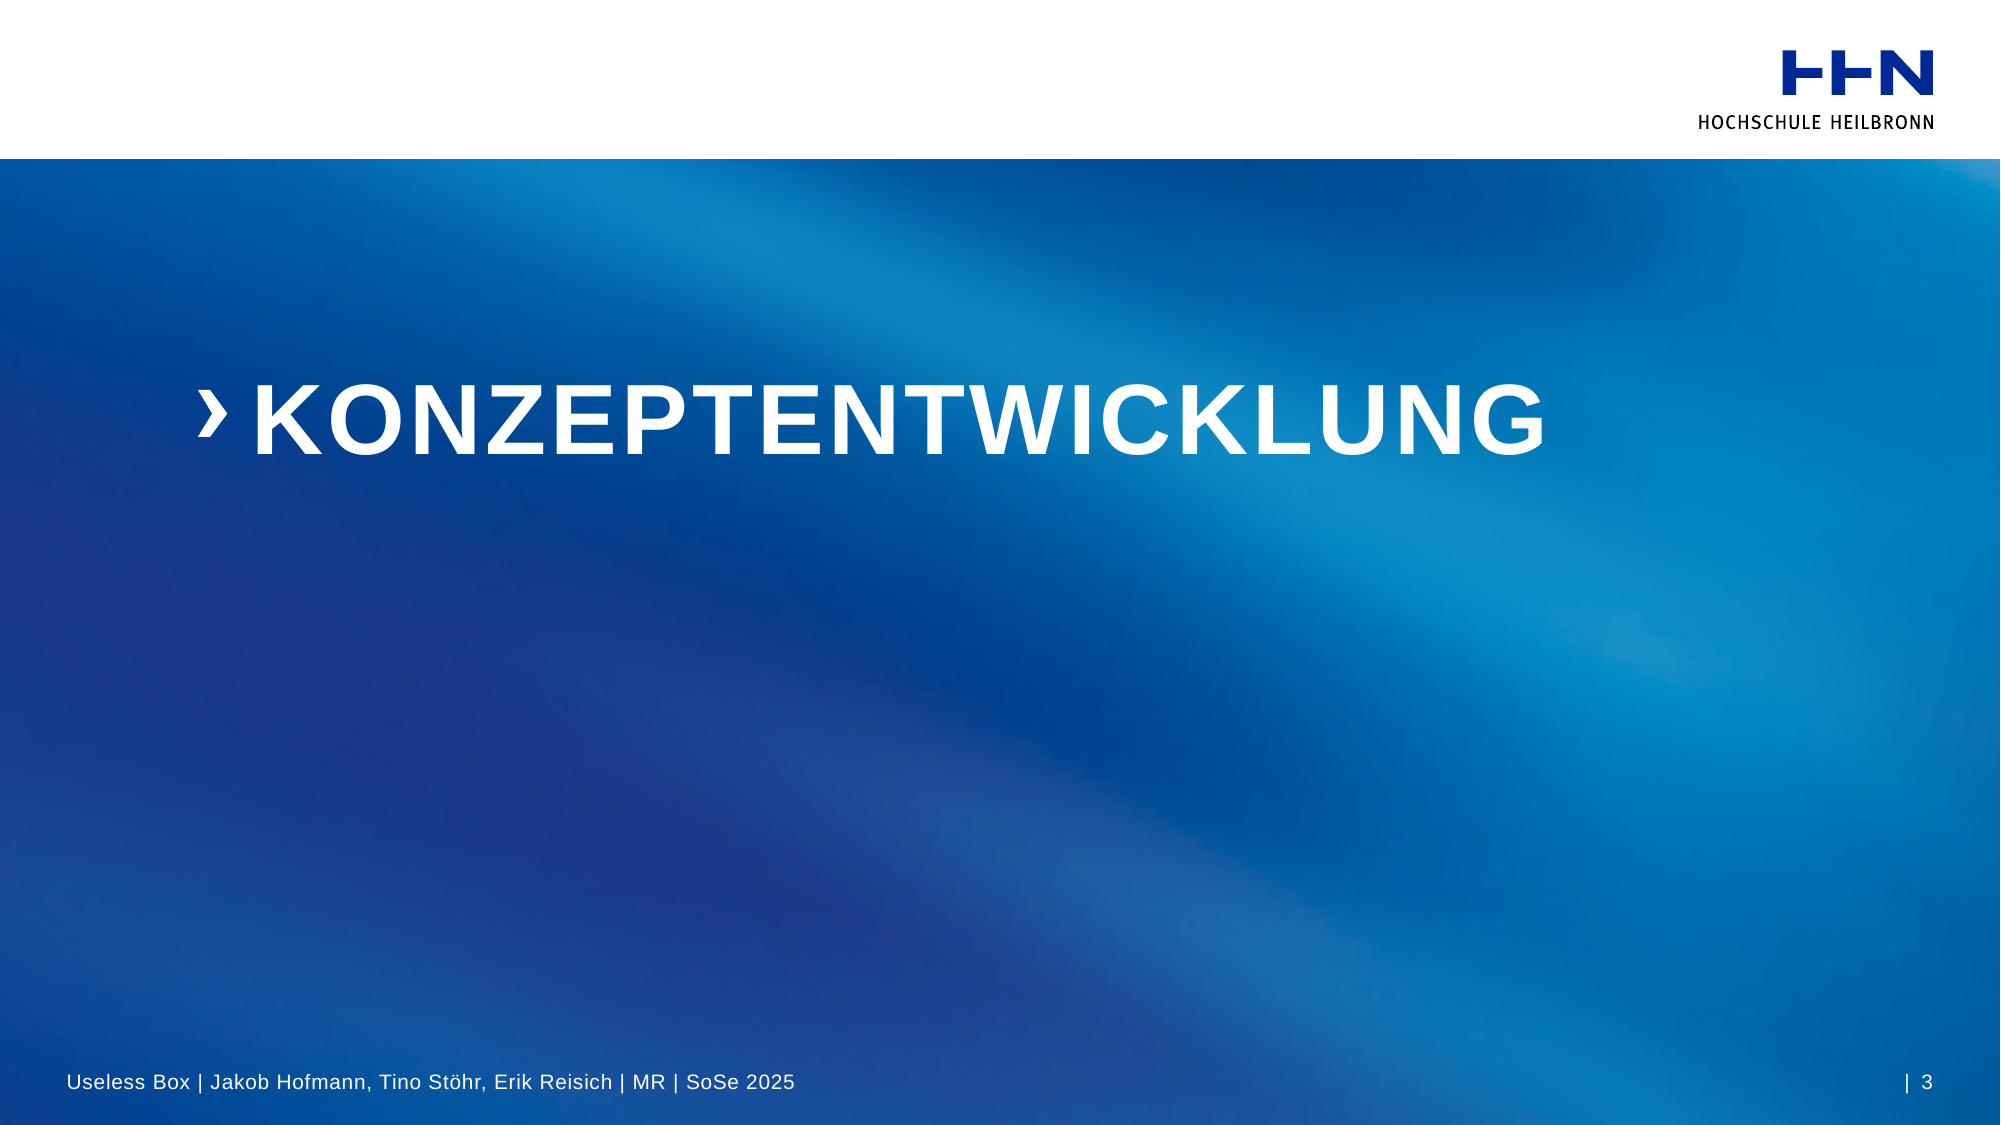

# Konzeptentwicklung

Useless Box | Jakob Hofmann, Tino Stöhr, Erik Reisich | MR | SoSe 2025
|  3